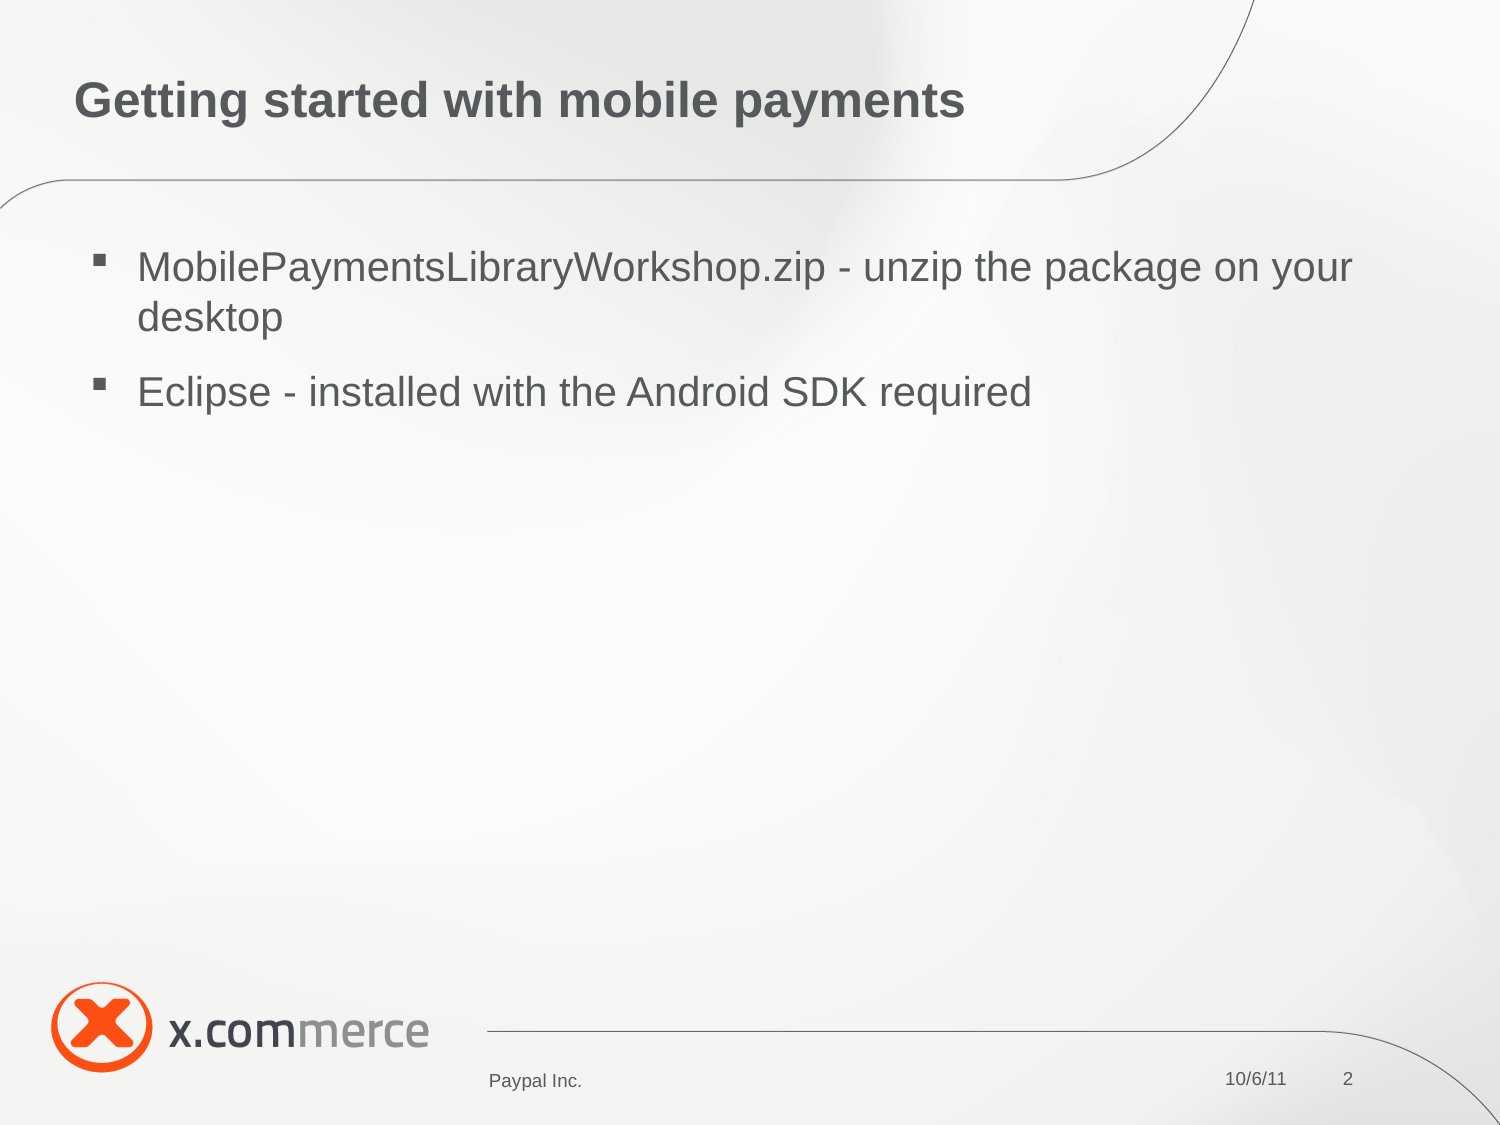

# Getting started with mobile payments
MobilePaymentsLibraryWorkshop.zip - unzip the package on your desktop
Eclipse - installed with the Android SDK required
10/6/11
2
Paypal Inc.